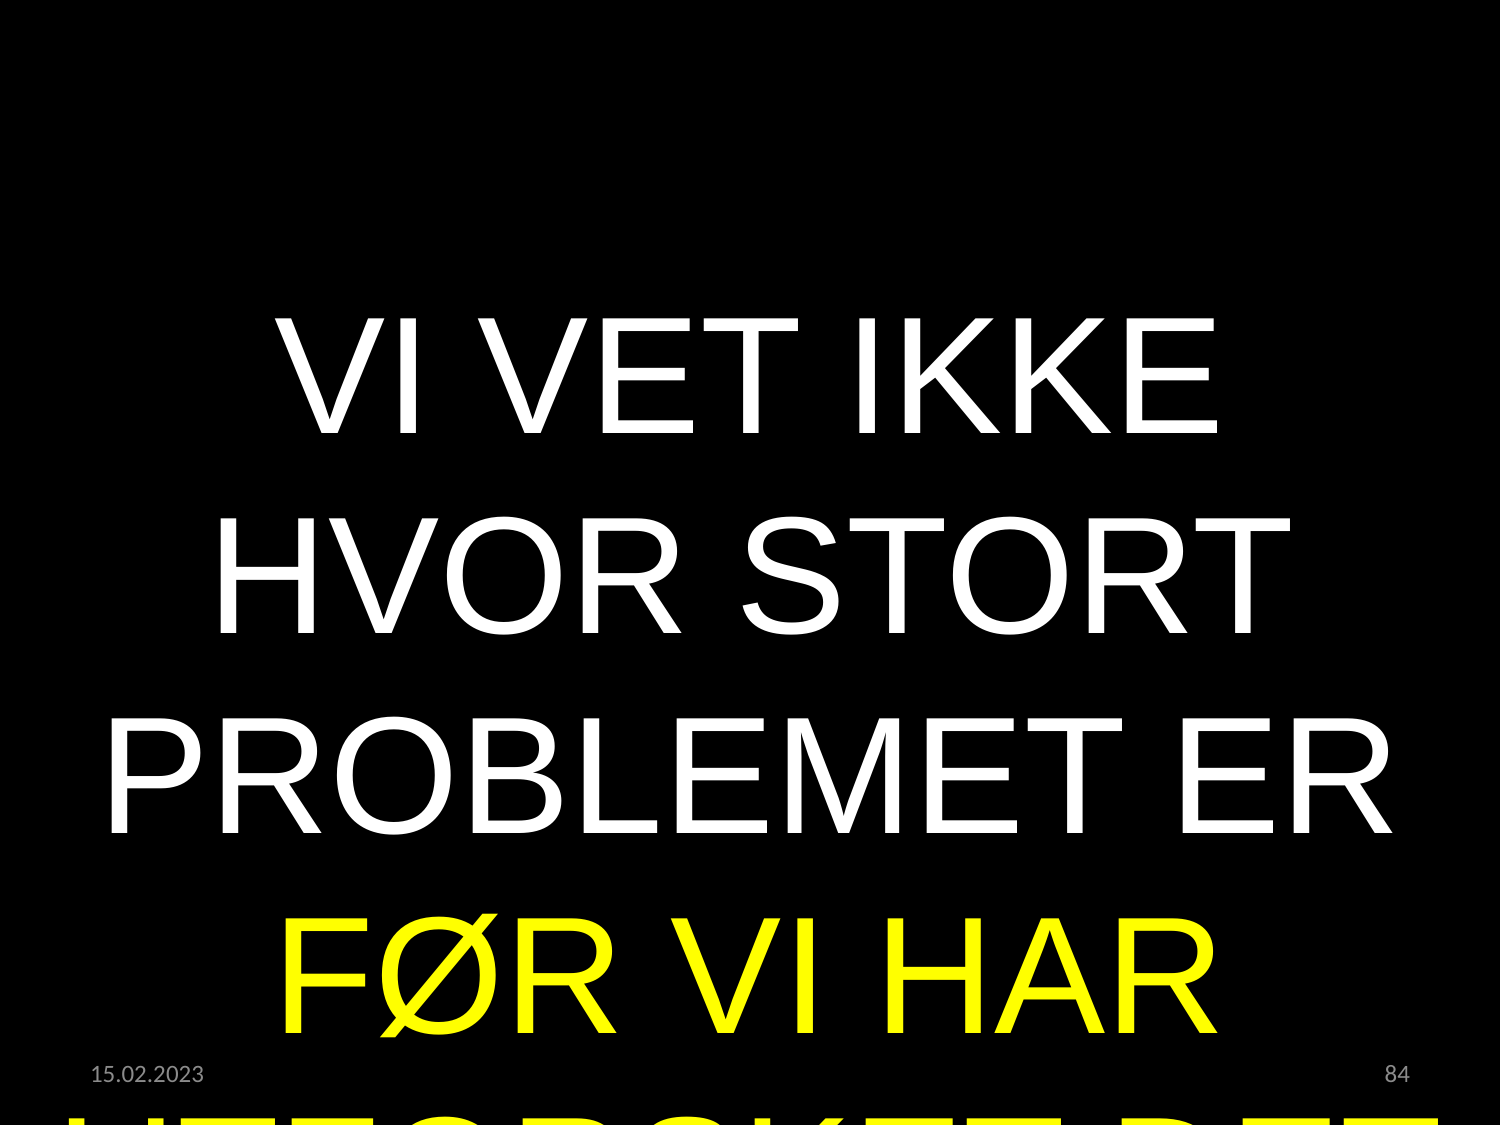

VI VET IKKE HVOR STORT PROBLEMET ER FØR VI HAR UTFORSKET DET
15.02.2023
84